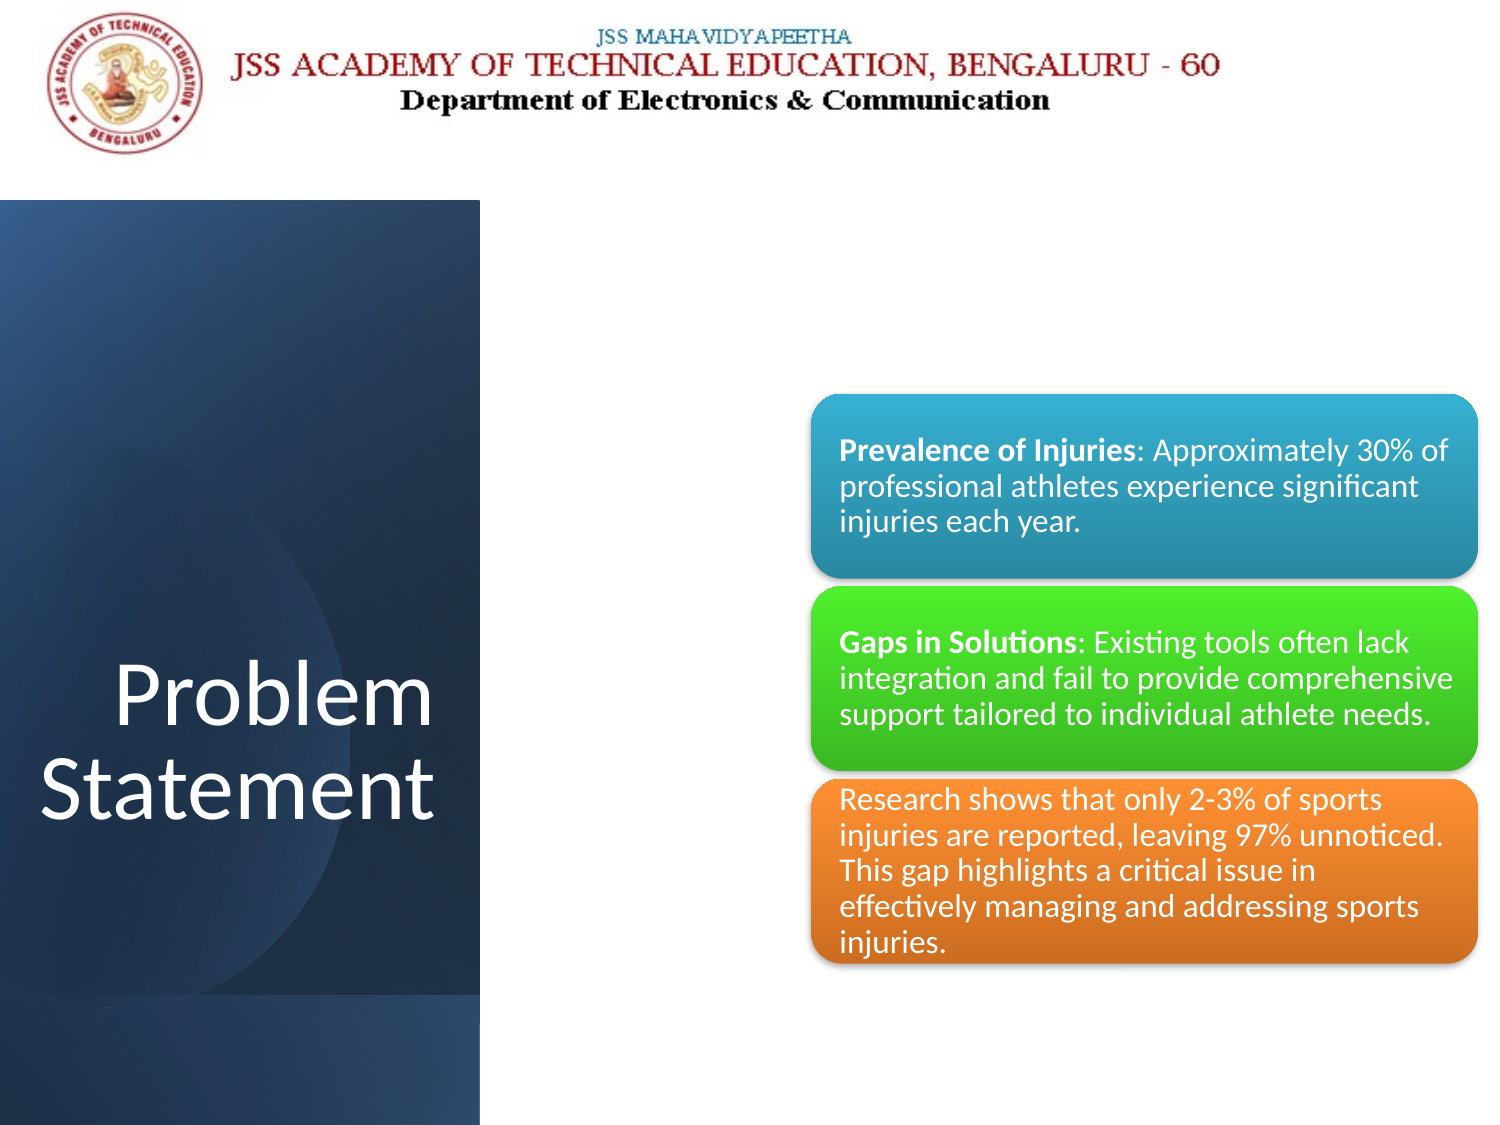

Prevalence of Injuries: Approximately 30% of professional athletes experience significant injuries each year.
Gaps in Solutions: Existing tools often lack integration and fail to provide comprehensive support tailored to individual athlete needs.
Research shows that only 2-3% of sports injuries are reported, leaving 97% unnoticed. This gap highlights a critical issue in effectively managing and addressing sports injuries.

Problem Statement

[unsupported chart]